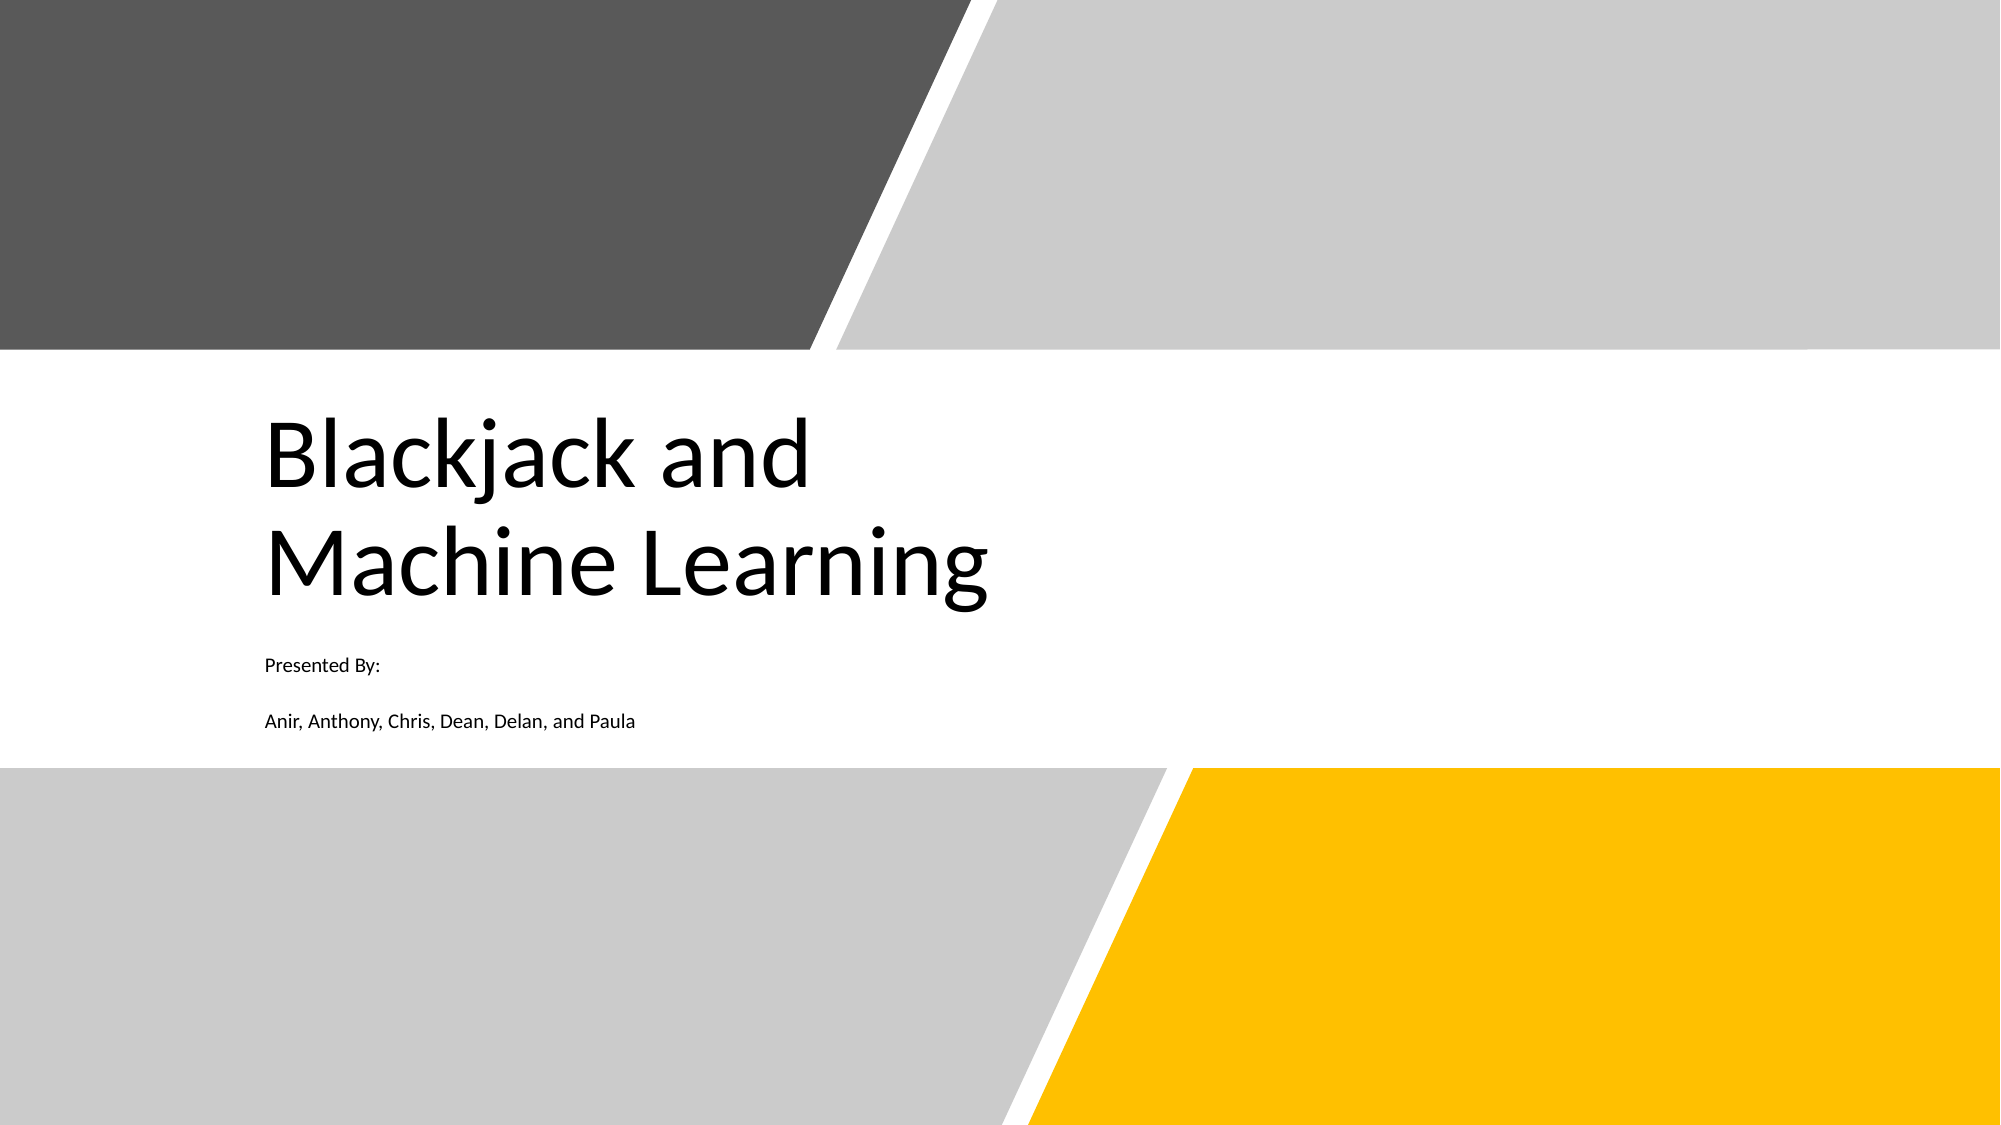

# Blackjack and Machine Learning
Presented By:
Anir, Anthony, Chris, Dean, Delan, and Paula